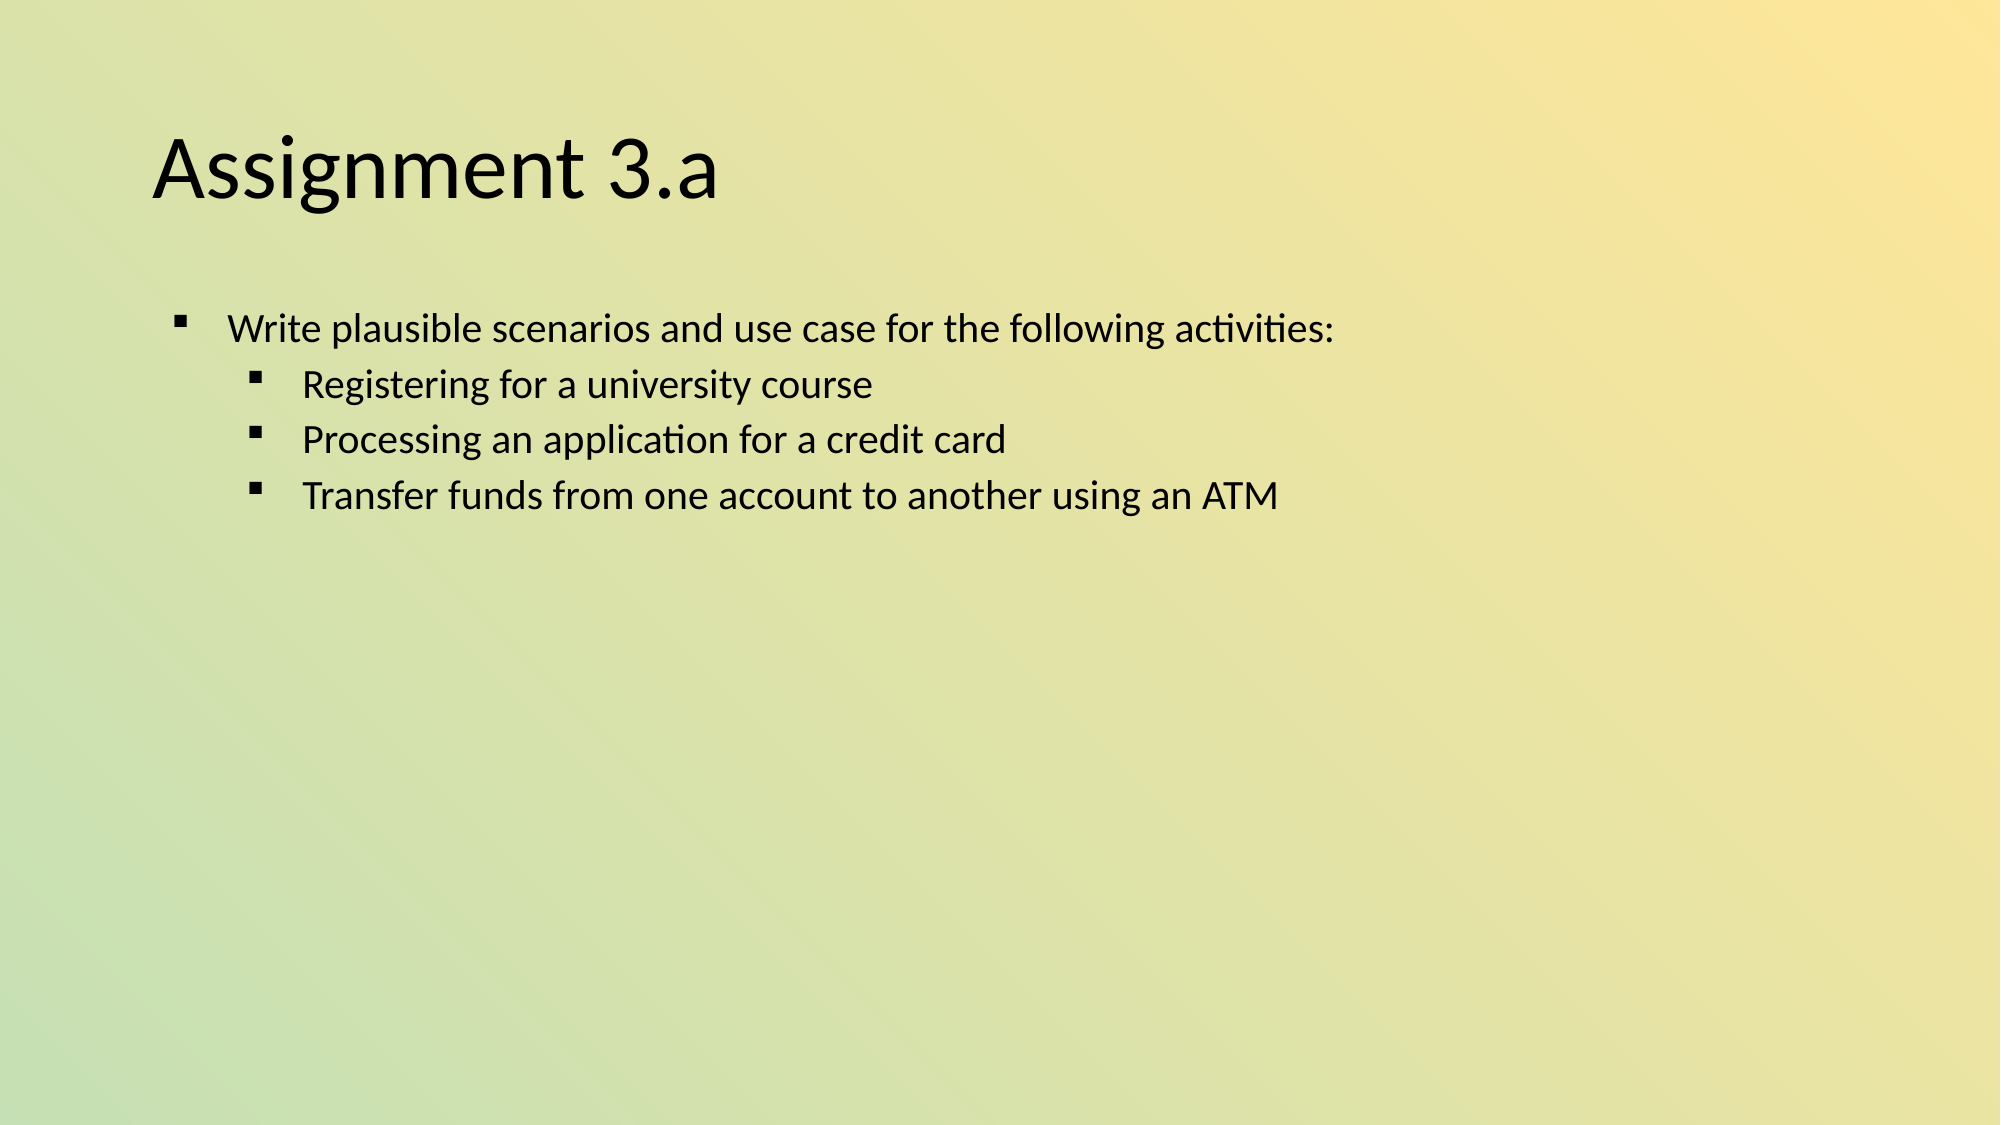

# Assignment 3.a
Write plausible scenarios and use case for the following activities:
Registering for a university course
Processing an application for a credit card
Transfer funds from one account to another using an ATM